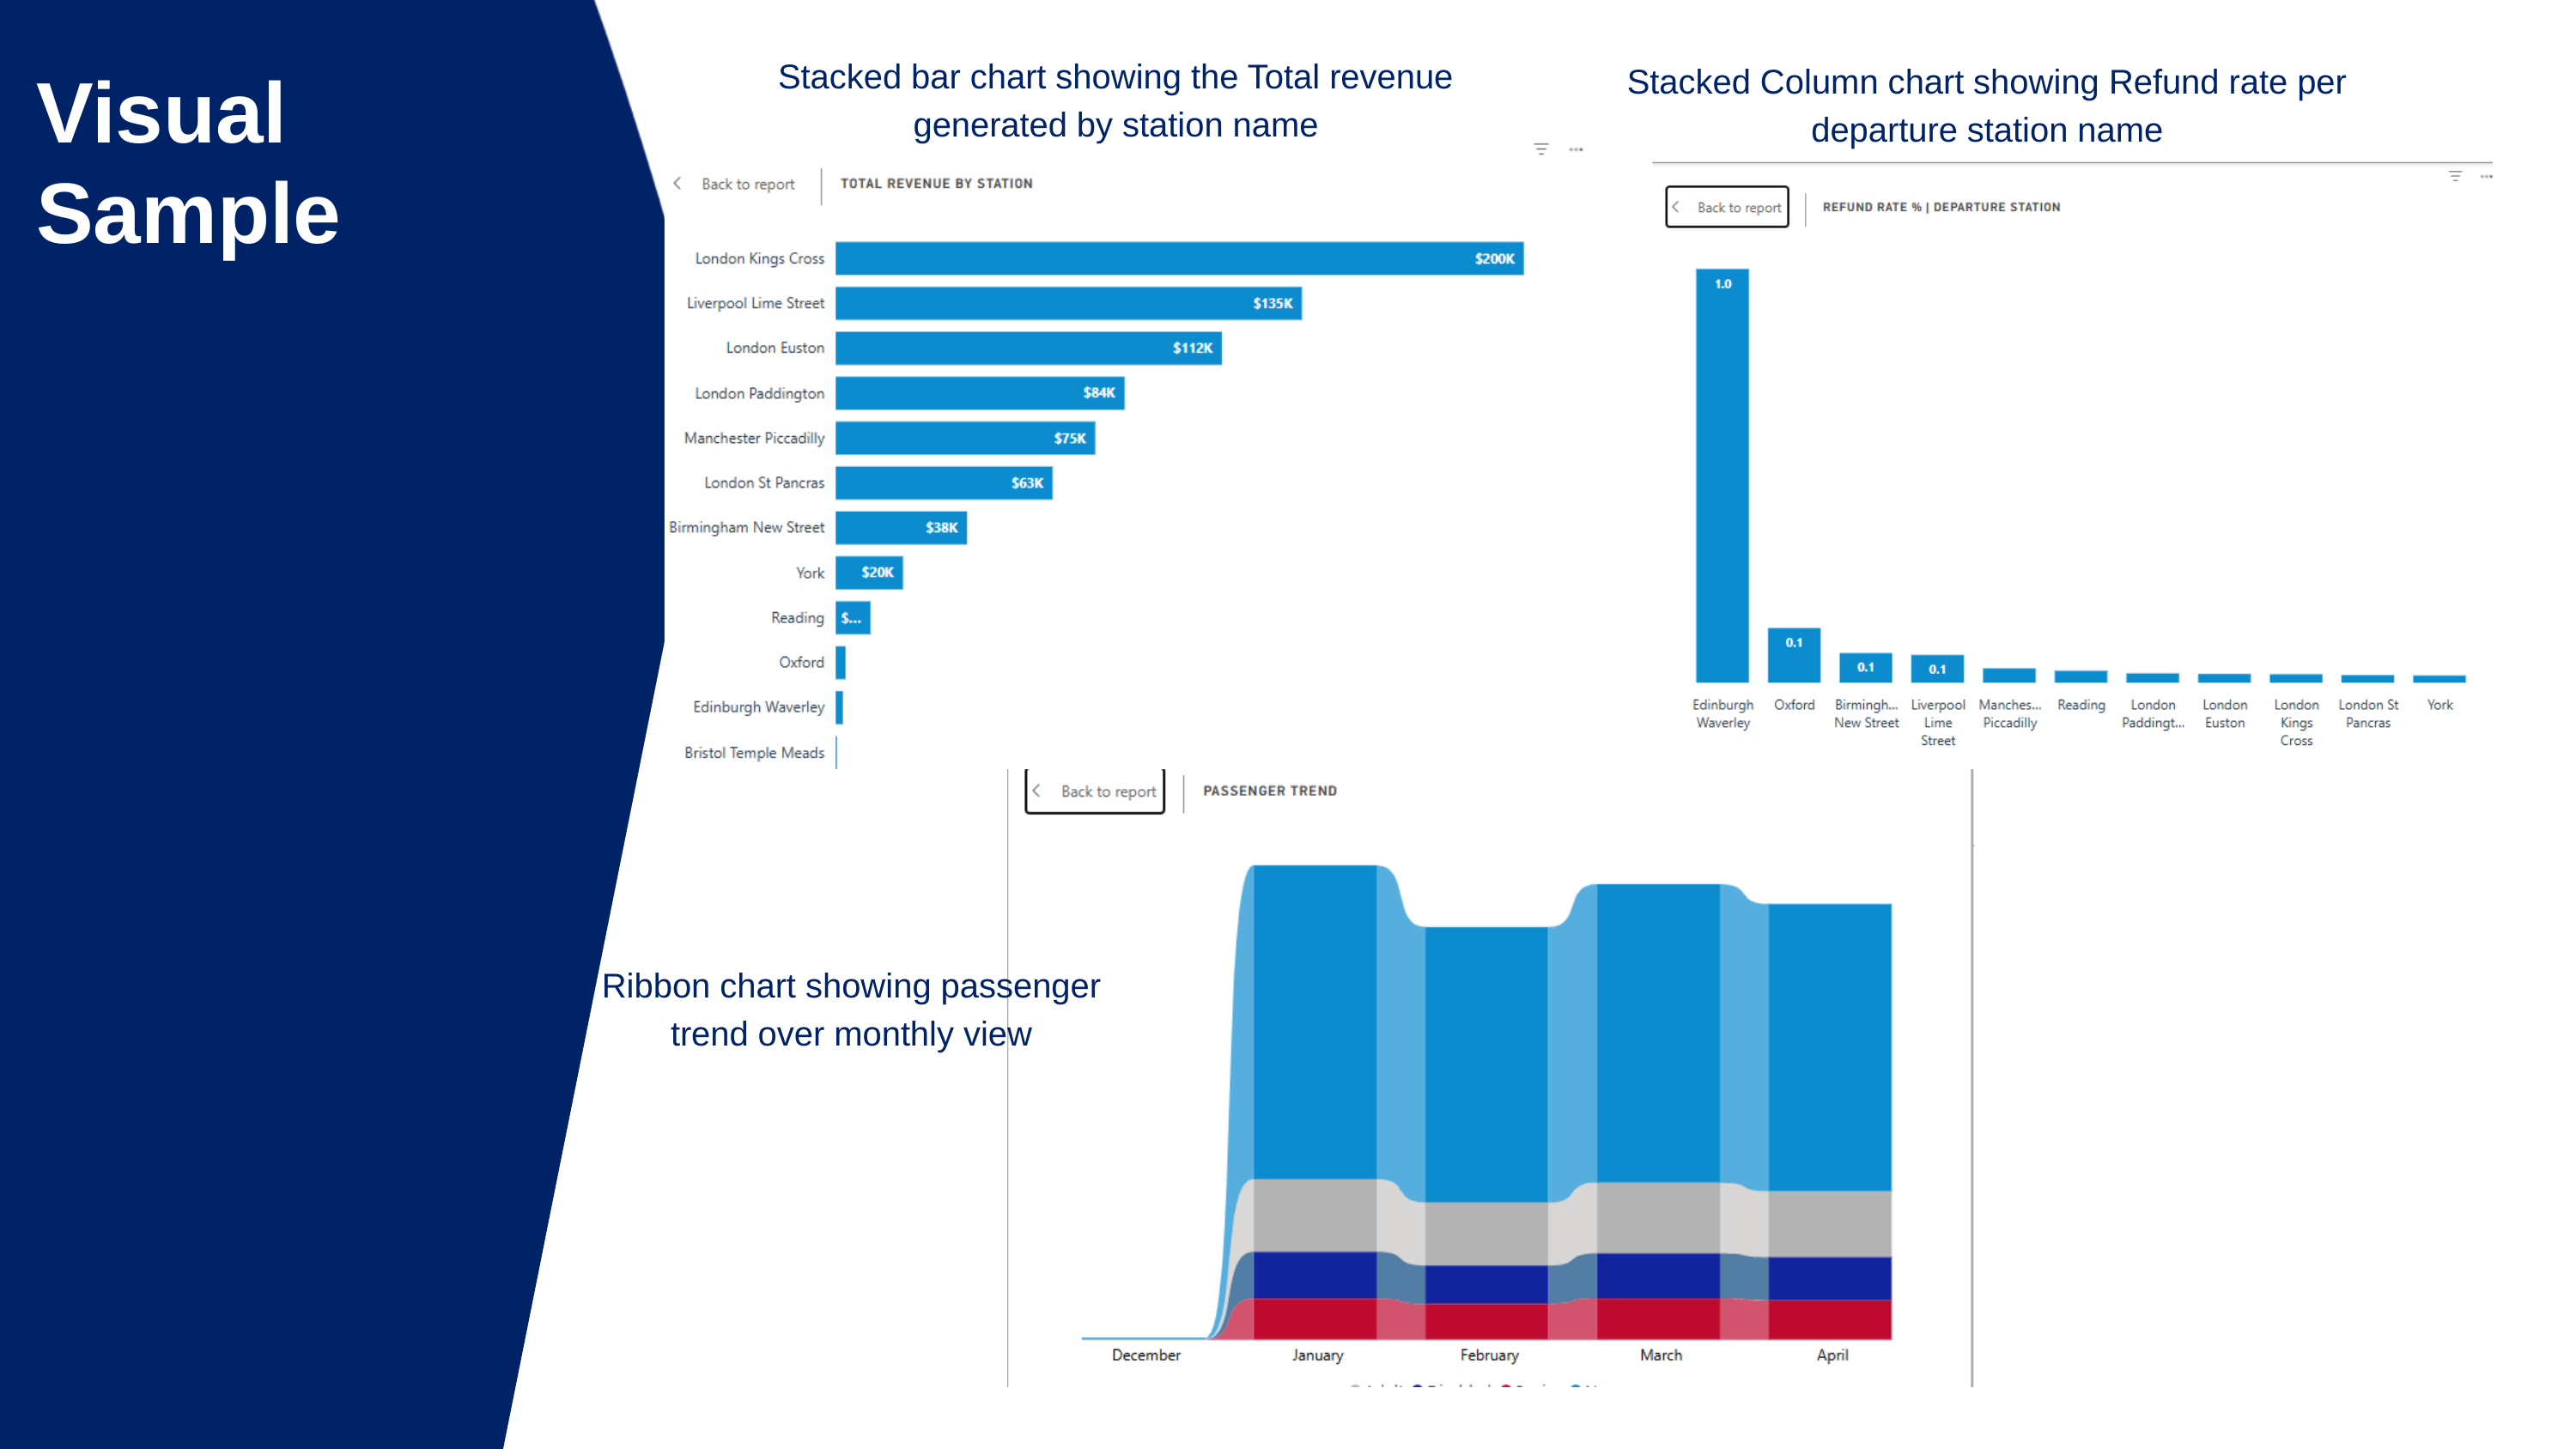

Stacked bar chart showing the Total revenue generated by station name
Stacked Column chart showing Refund rate per departure station name
Visual
Sample

Ribbon chart showing passenger trend over monthly view